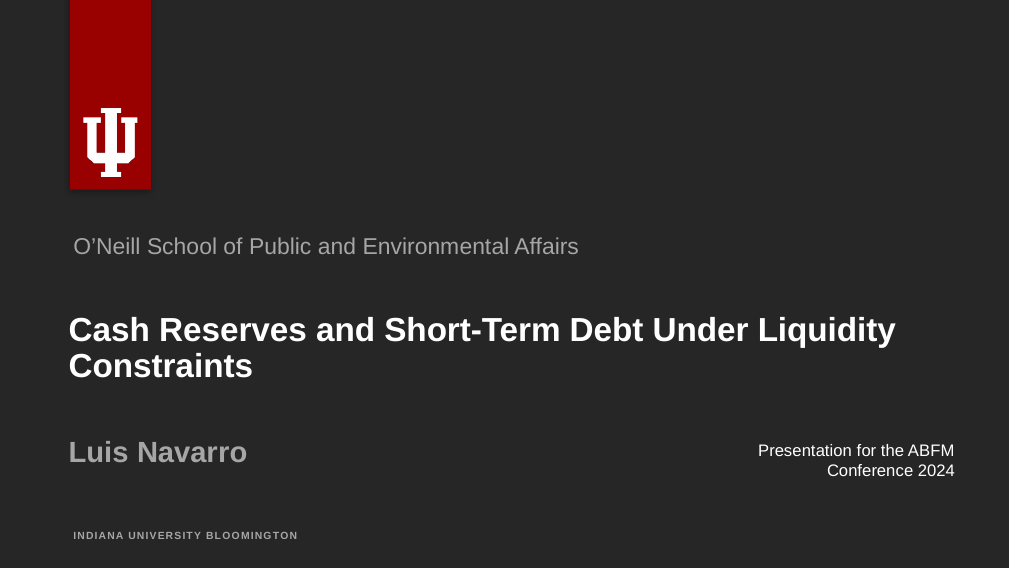

O’Neill School of Public and Environmental Affairs
# Cash Reserves and Short-Term Debt Under Liquidity Constraints
Luis Navarro
Presentation for the ABFM Conference 2024
INDIANA UNIVERSITY BLOOMINGTON